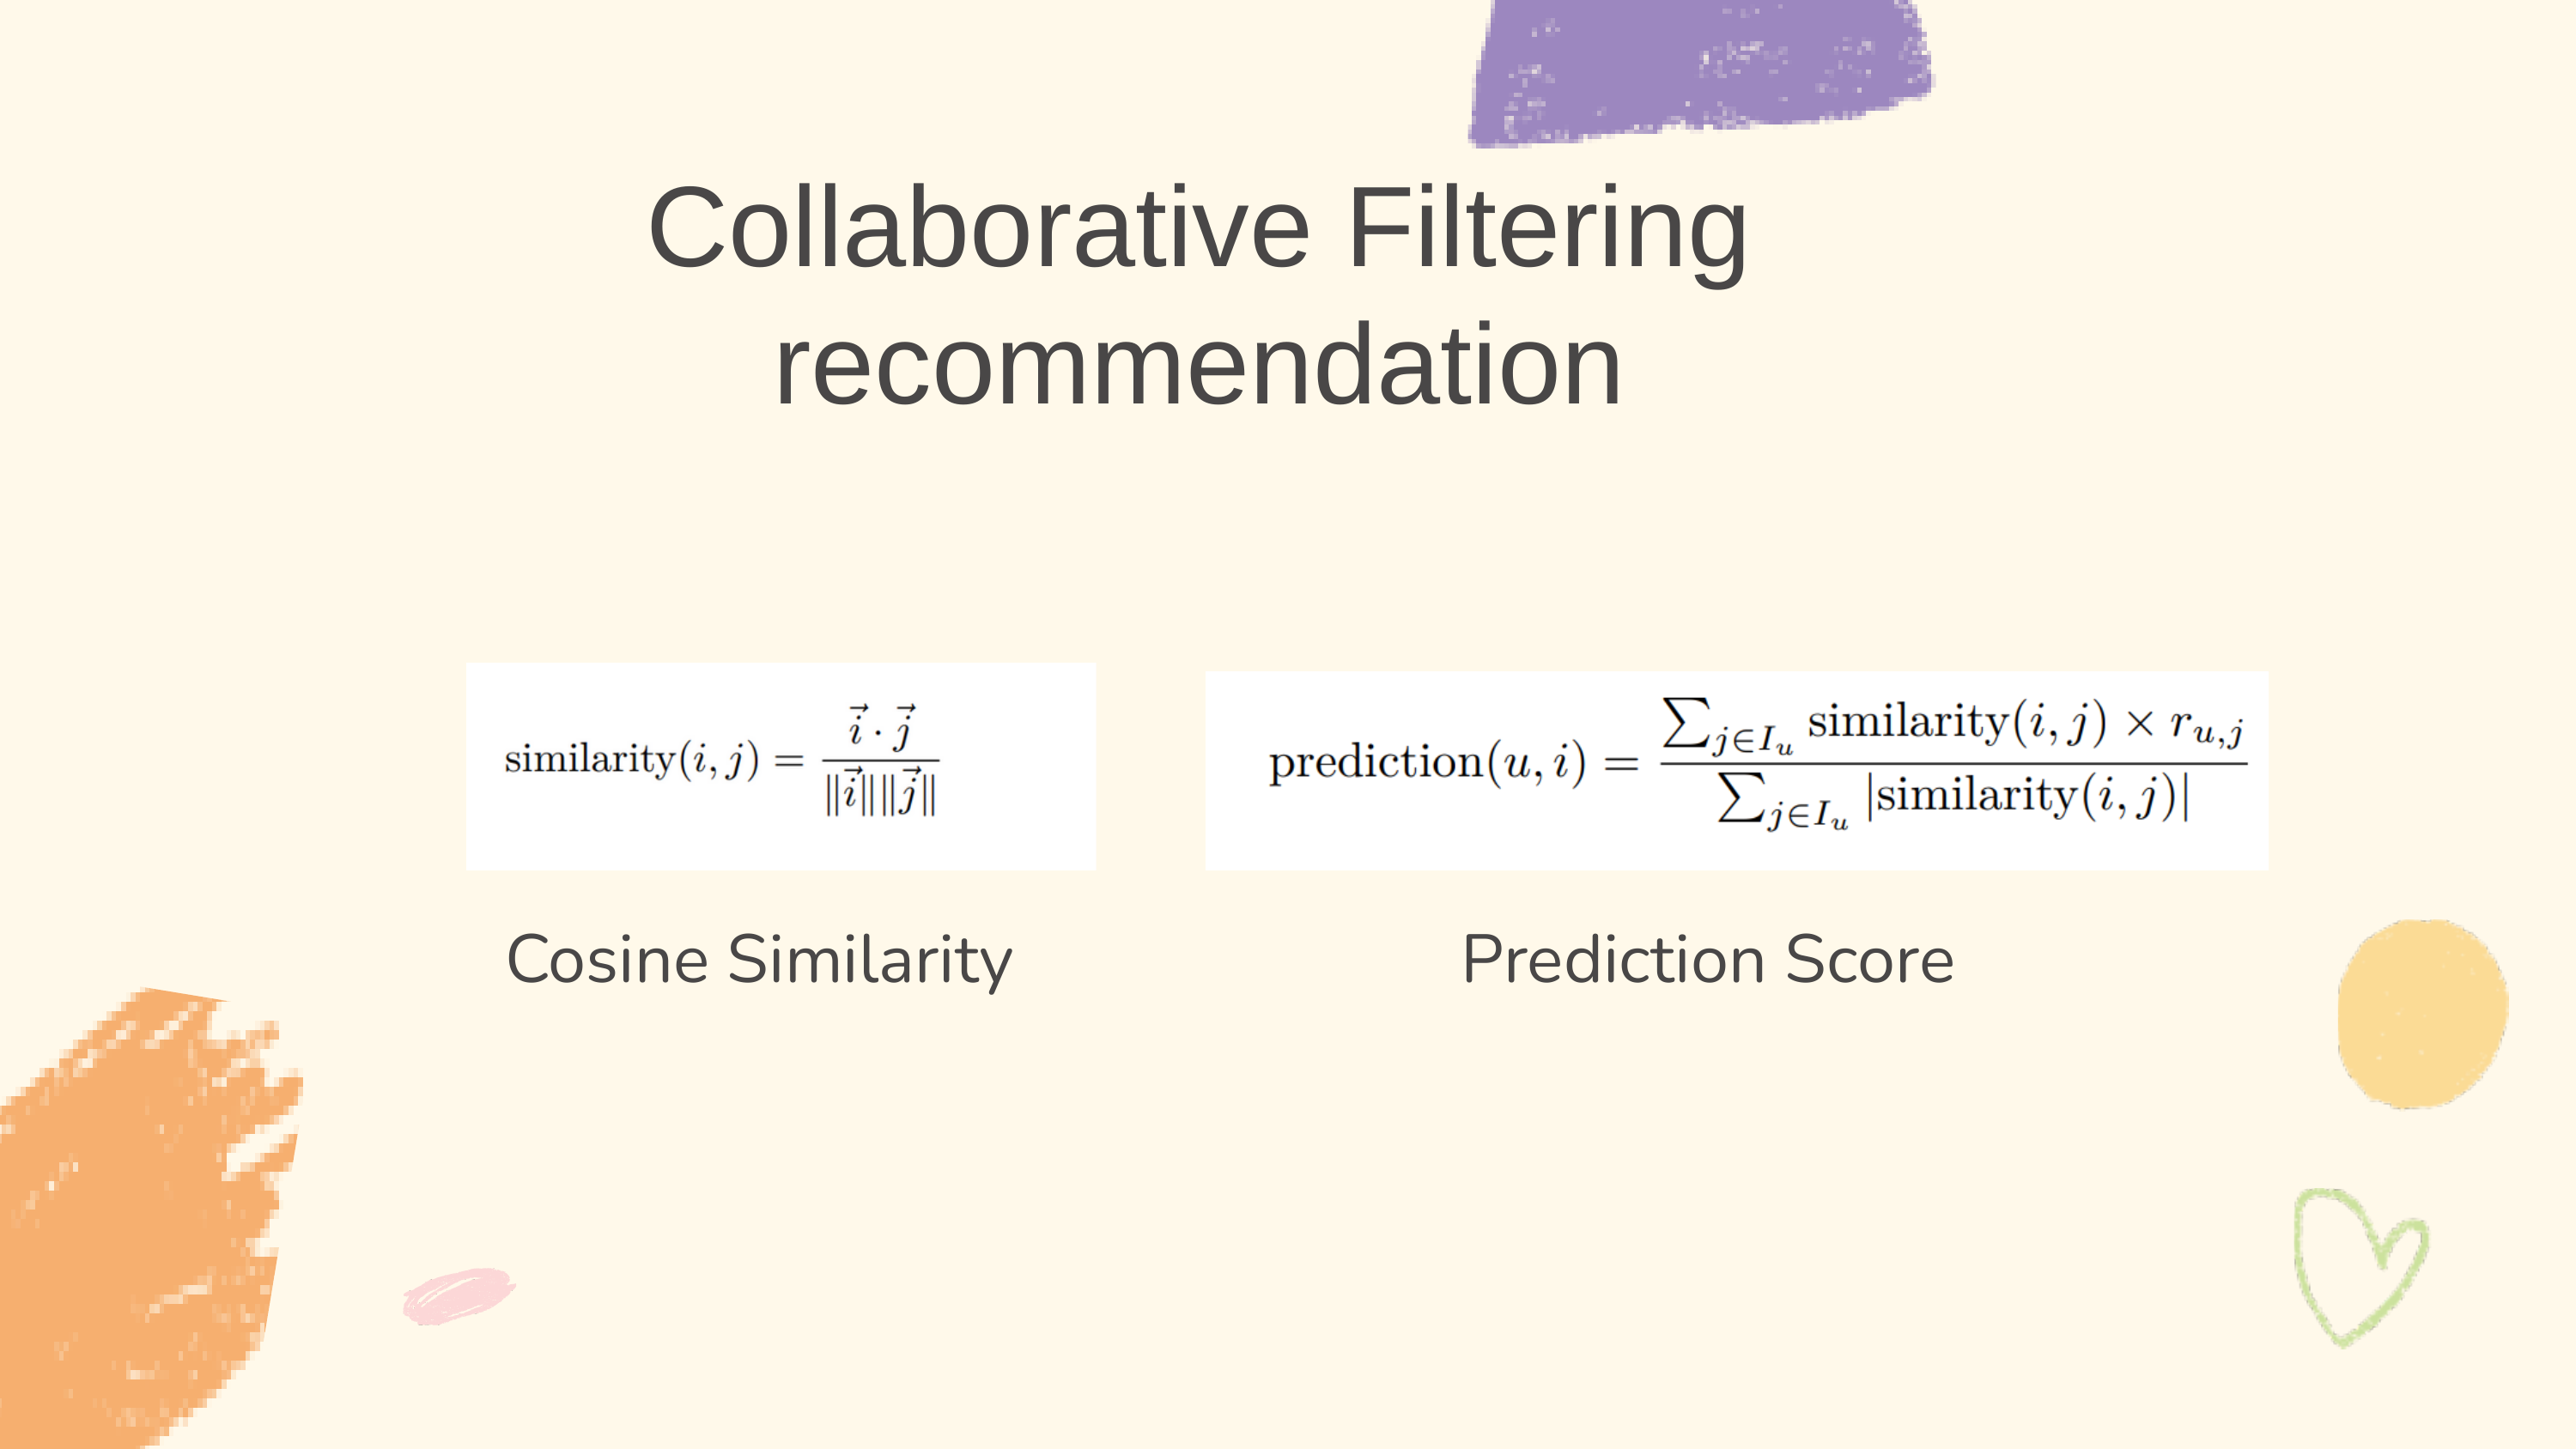

Collaborative Filtering recommendation

Cosine Similarity
Prediction Score